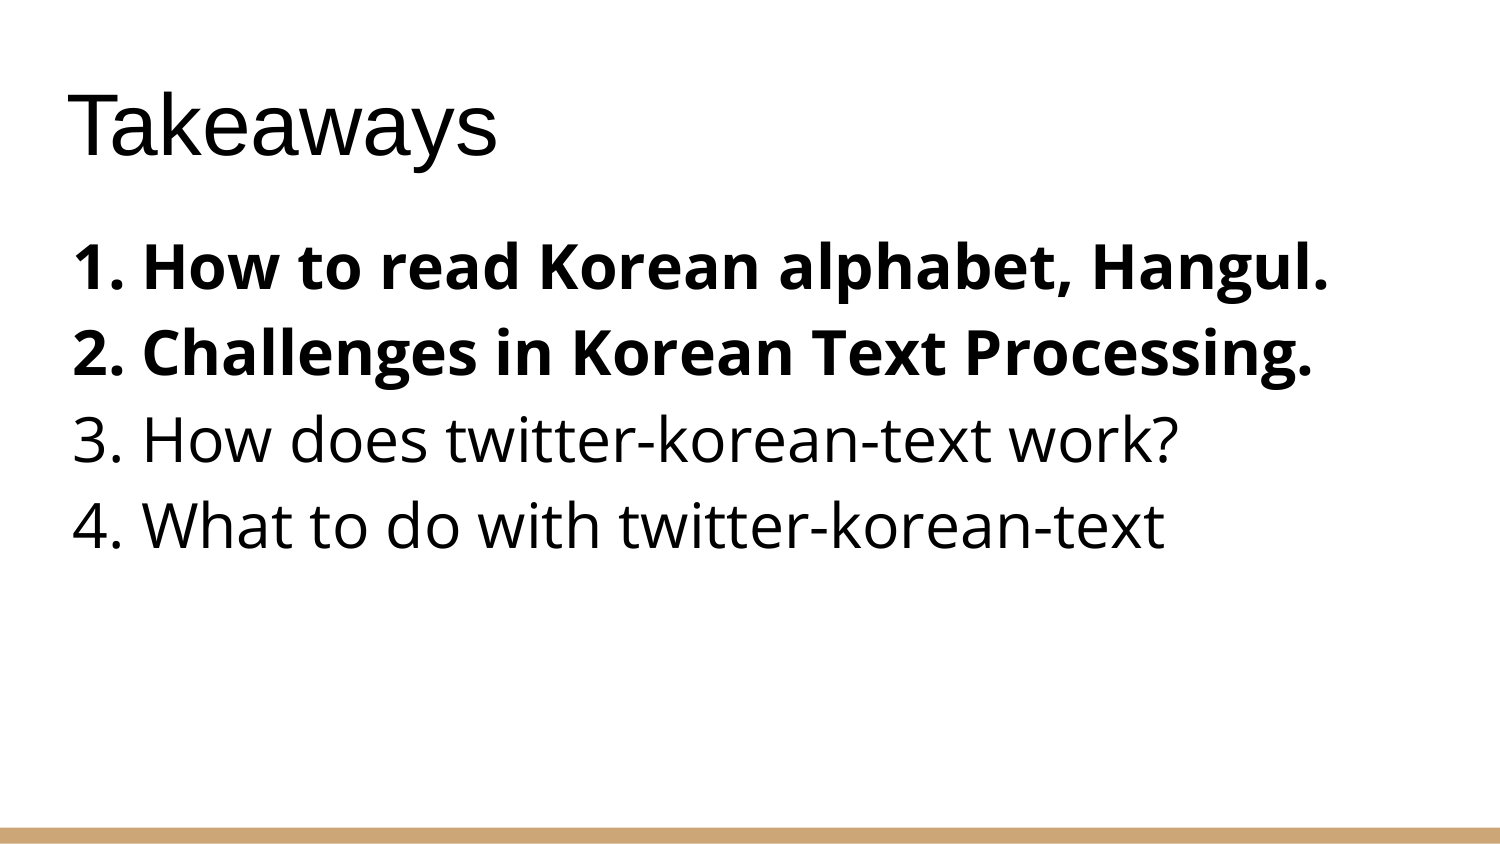

# Takeaways
How to read Korean alphabet, Hangul.
Challenges in Korean Text Processing.
How does twitter-korean-text work?
What to do with twitter-korean-text